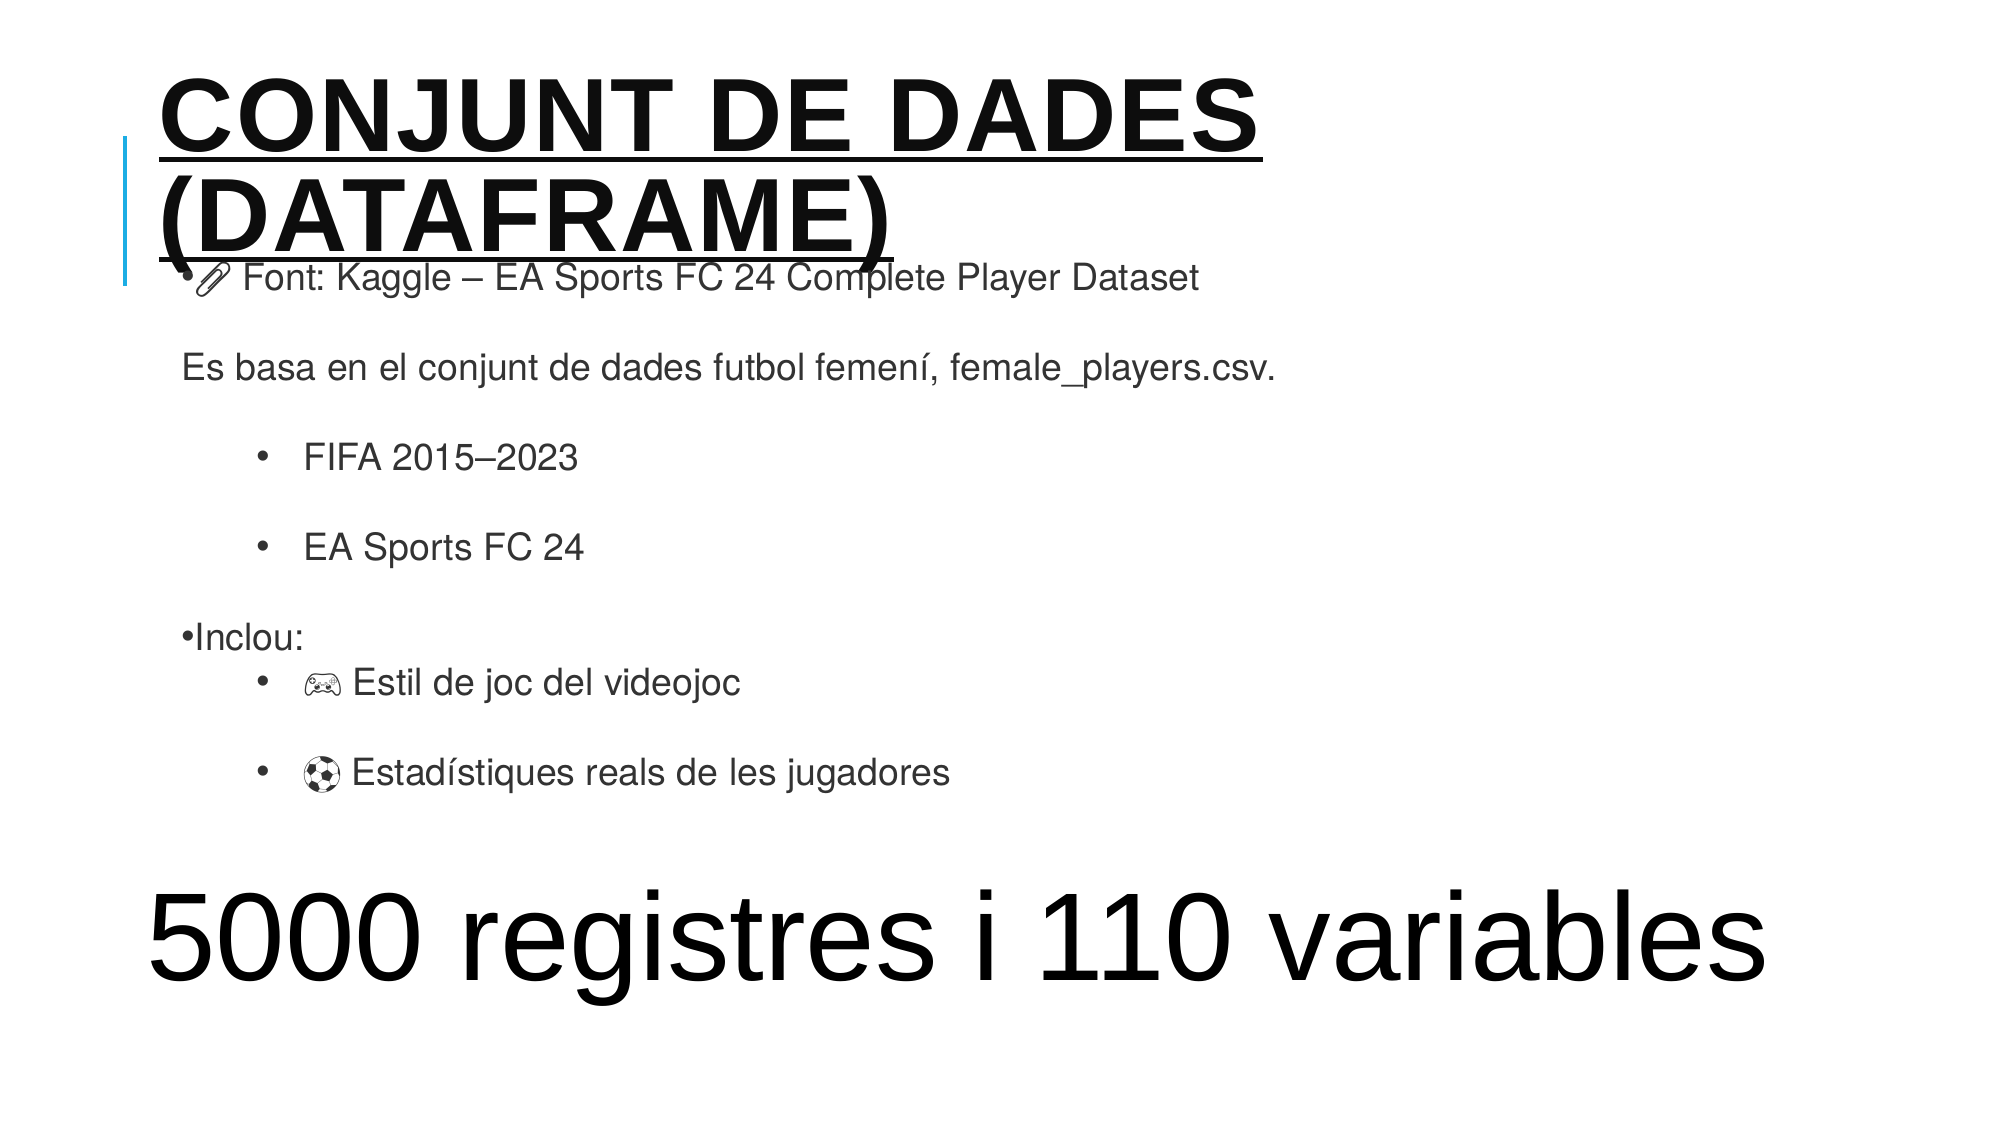

# CONJUNT DE DADES (DATAFRAME)
📎 Font: Kaggle – EA Sports FC 24 Complete Player Dataset

Es basa en el conjunt de dades futbol femení, female_players.csv.

FIFA 2015–2023

EA Sports FC 24

Inclou:
🎮 Estil de joc del videojoc

⚽ Estadístiques reals de les jugadores
5000 registres i 110 variables